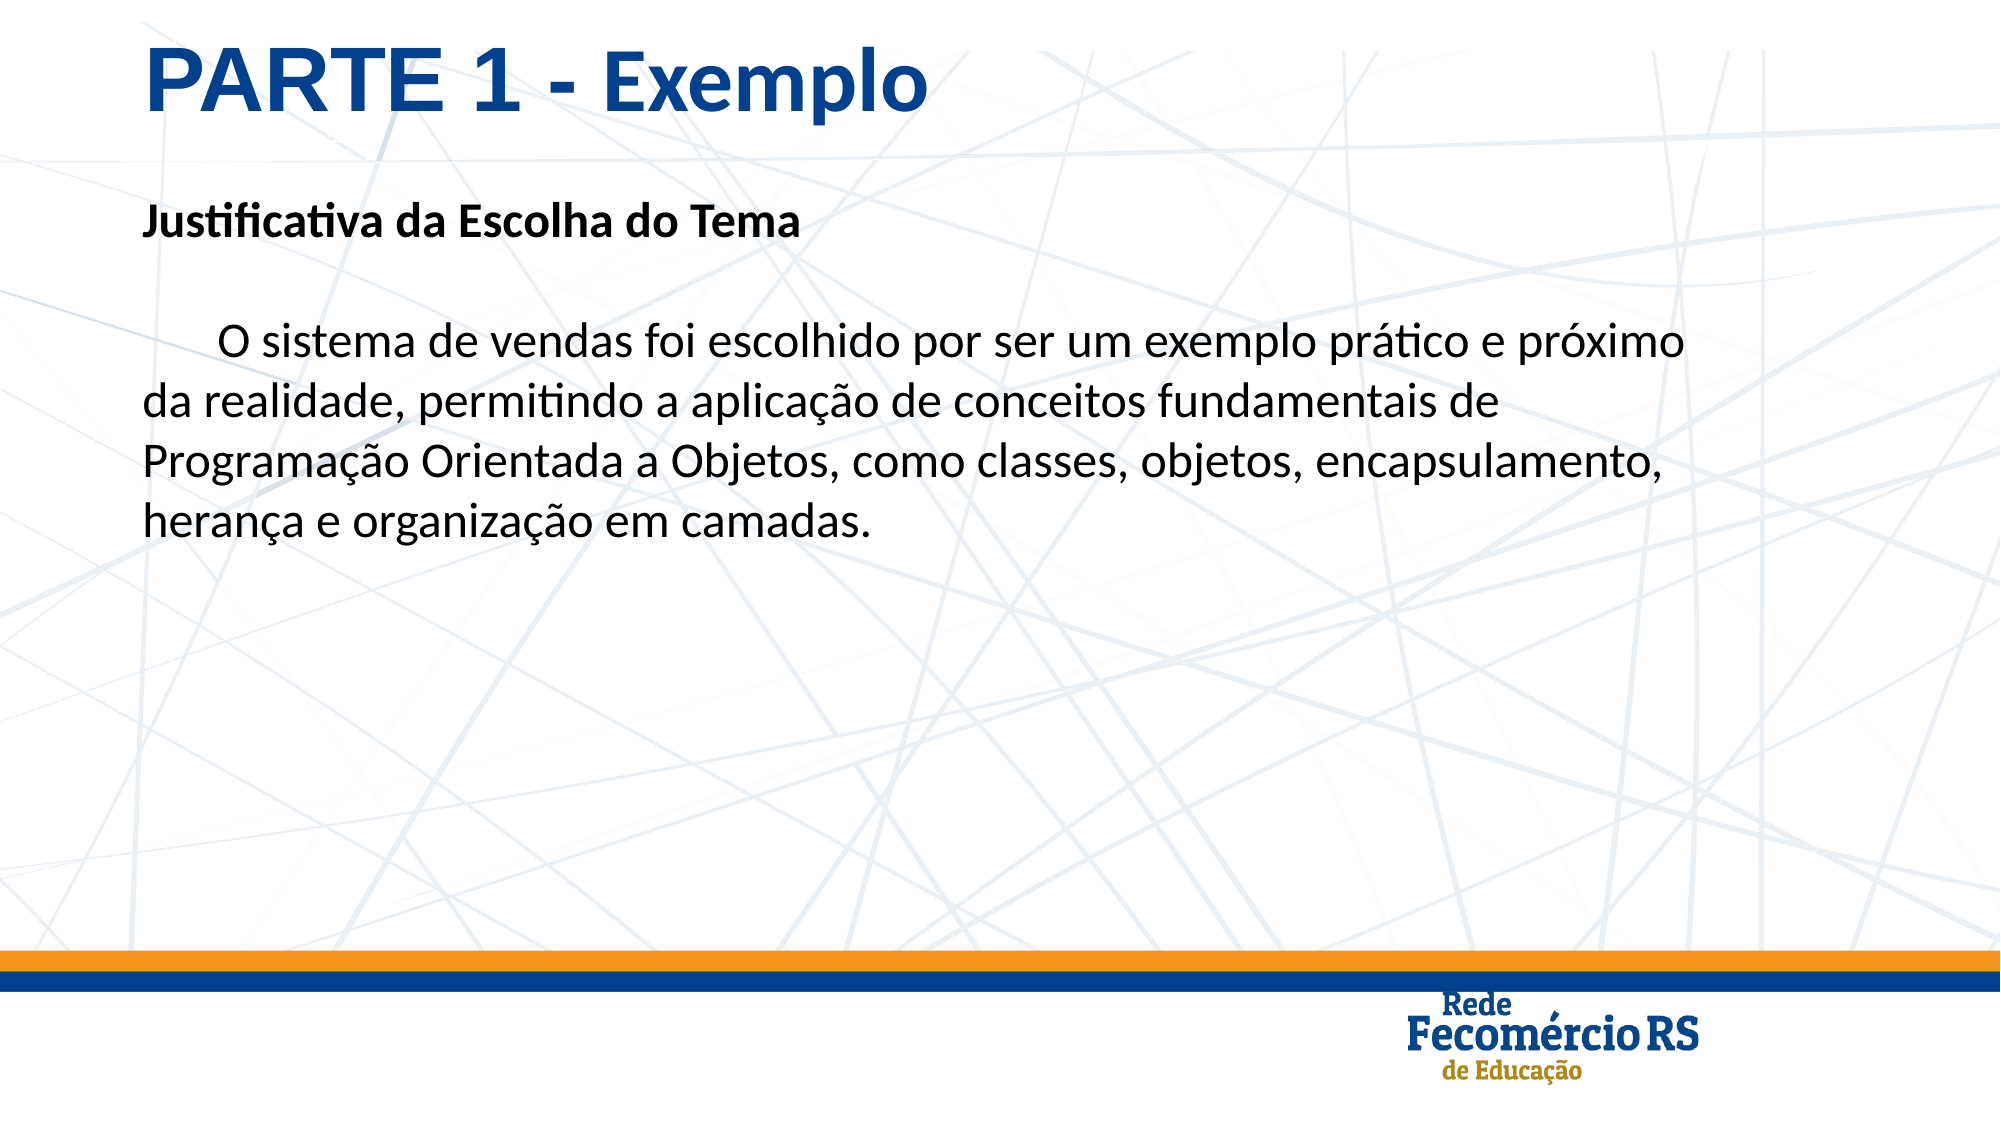

PARTE 1 - Exemplo
Justificativa da Escolha do Tema

O sistema de vendas foi escolhido por ser um exemplo prático e próximo da realidade, permitindo a aplicação de conceitos fundamentais de Programação Orientada a Objetos, como classes, objetos, encapsulamento, herança e organização em camadas.